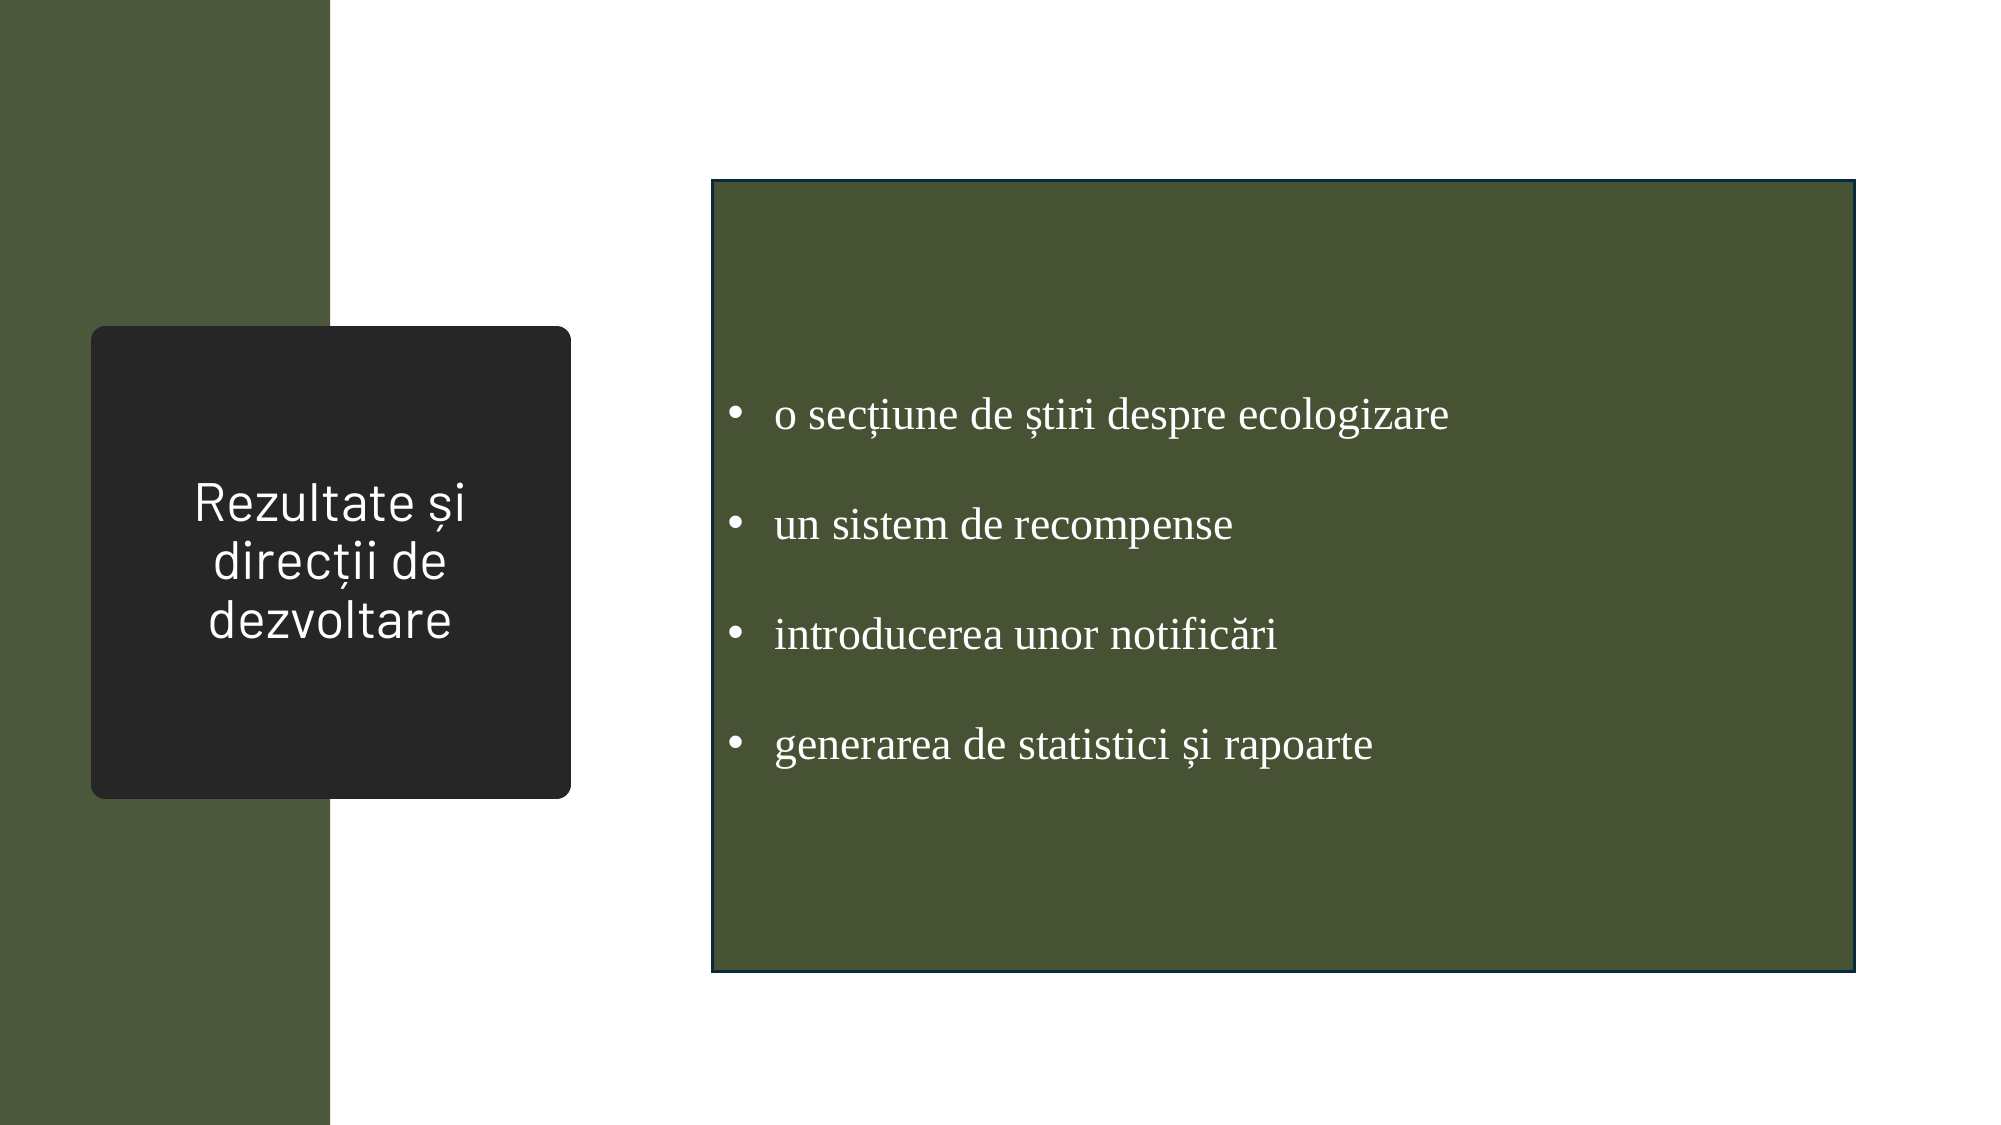

o secțiune de știri despre ecologizare

un sistem de recompense

introducerea unor notificări

generarea de statistici și rapoarte
# Rezultate și direcții de dezvoltare